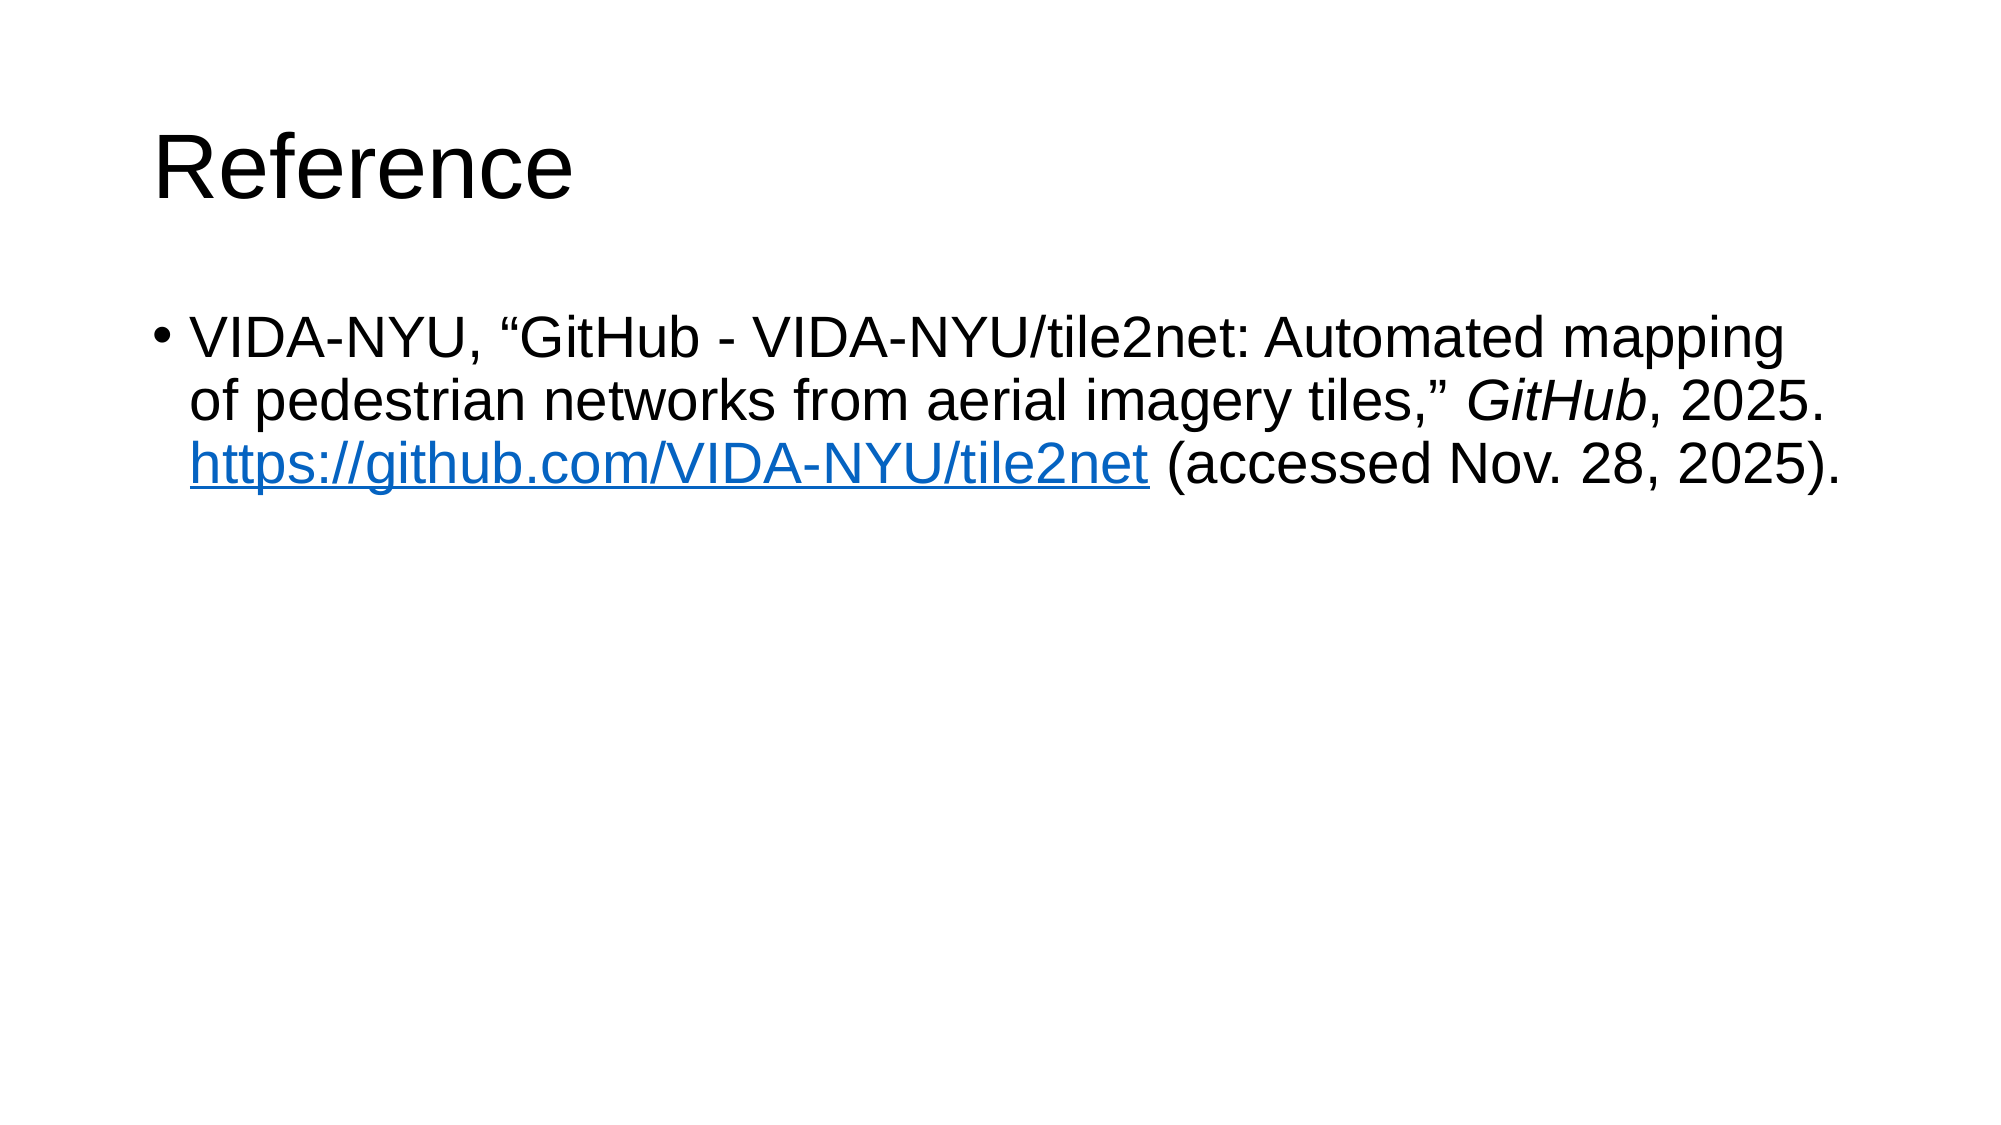

# Reference
VIDA-NYU, “GitHub - VIDA-NYU/tile2net: Automated mapping of pedestrian networks from aerial imagery tiles,” GitHub, 2025. https://github.com/VIDA-NYU/tile2net (accessed Nov. 28, 2025).